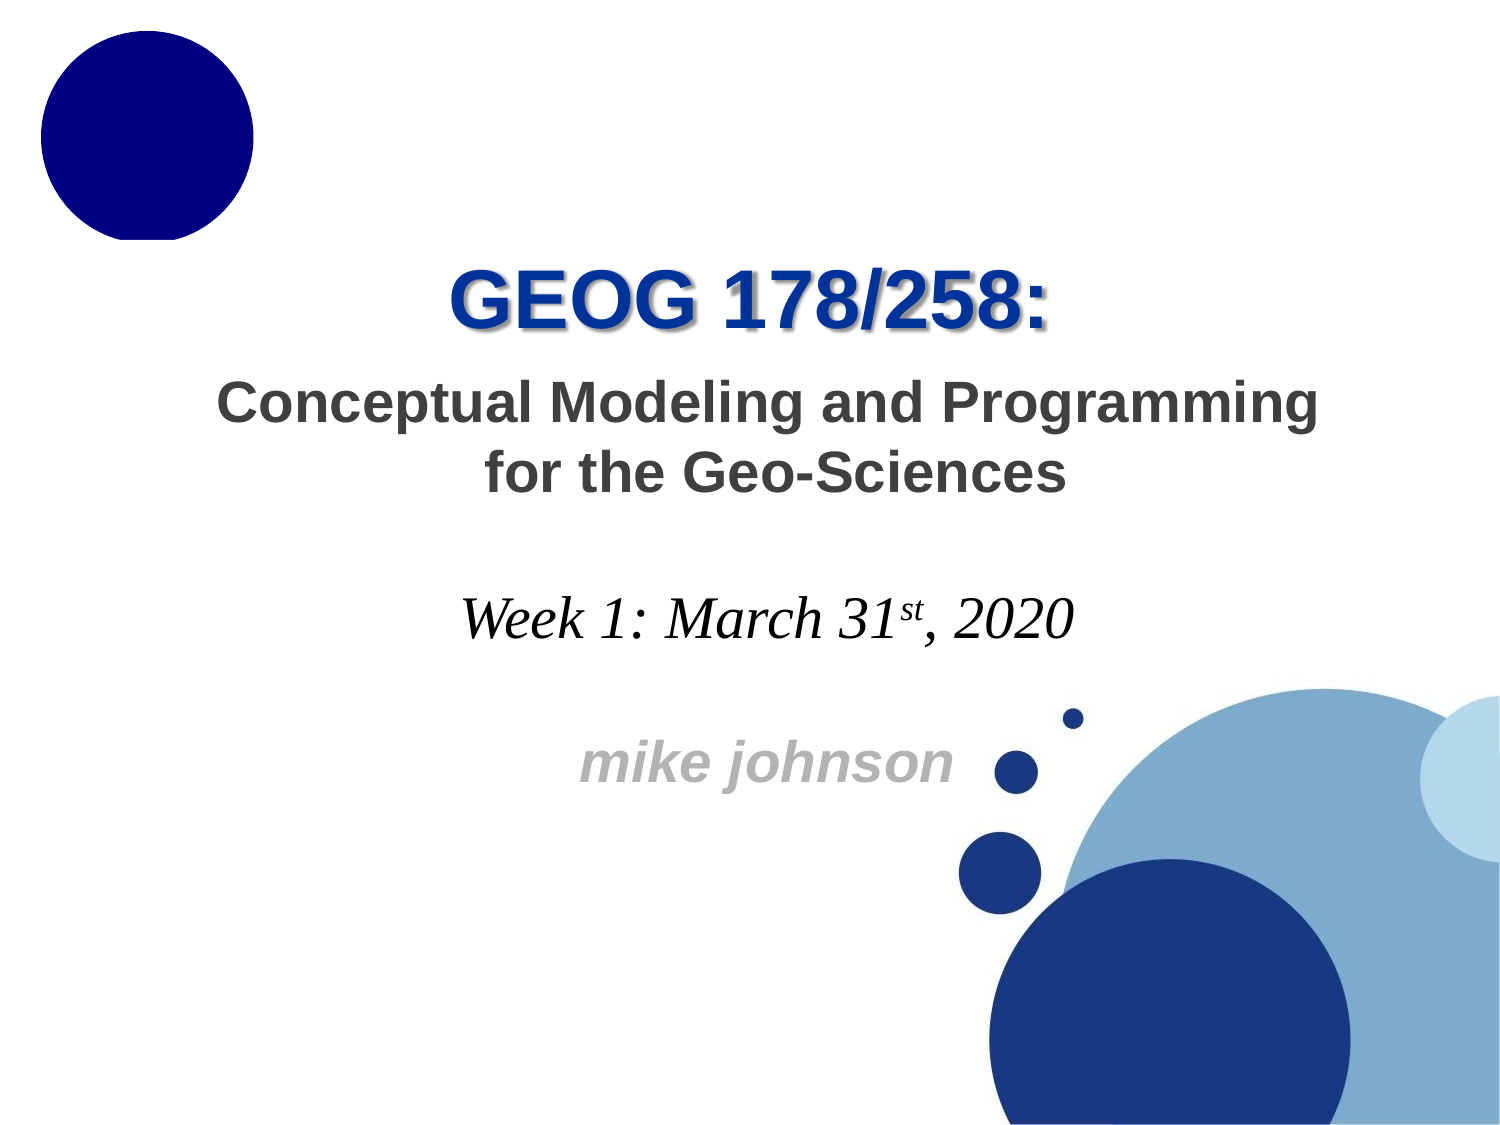

# GEOG 178/258:
Conceptual Modeling and Programming  for the Geo-Sciences

Week 1: March 31st, 2020

mike johnson